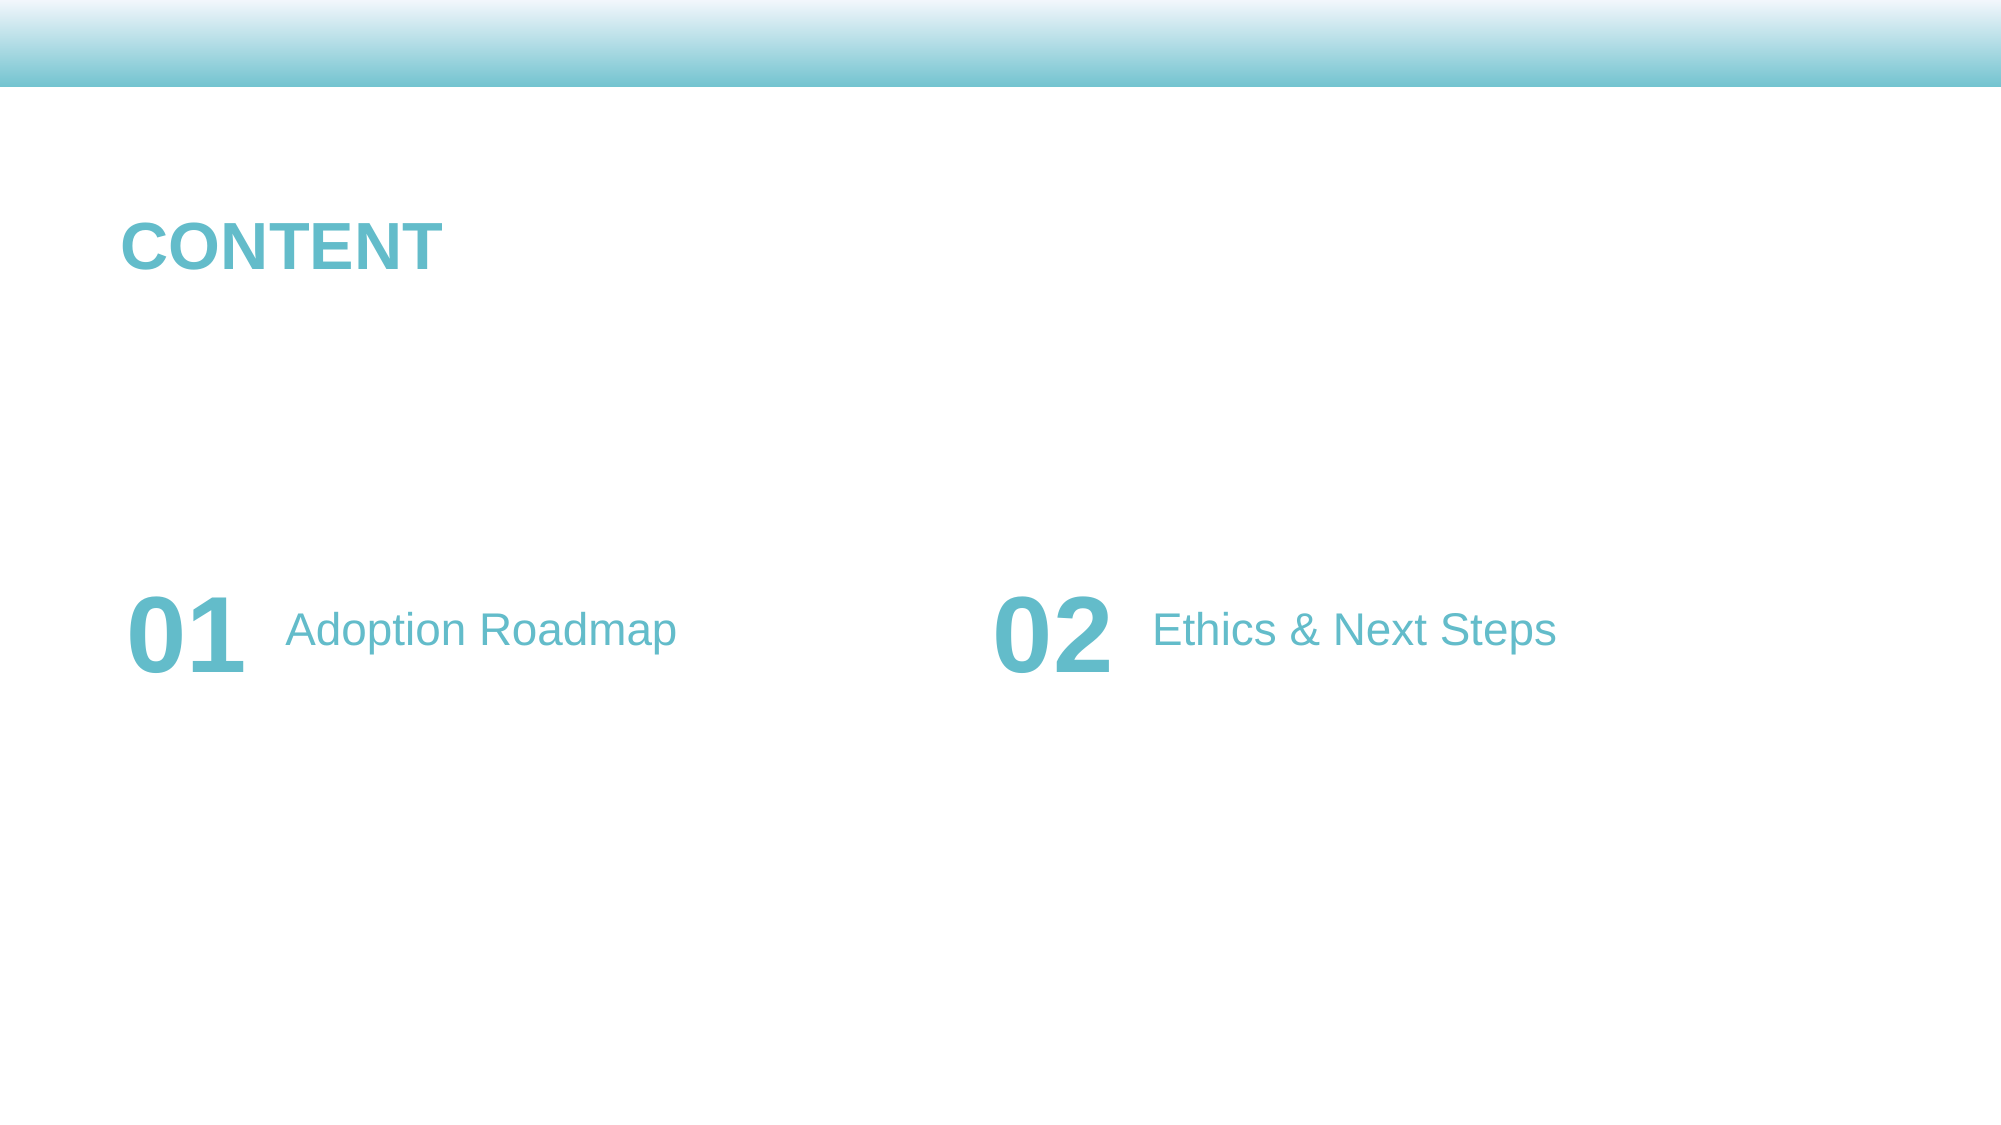

CONTENT

02
01
Ethics & Next Steps
Adoption Roadmap